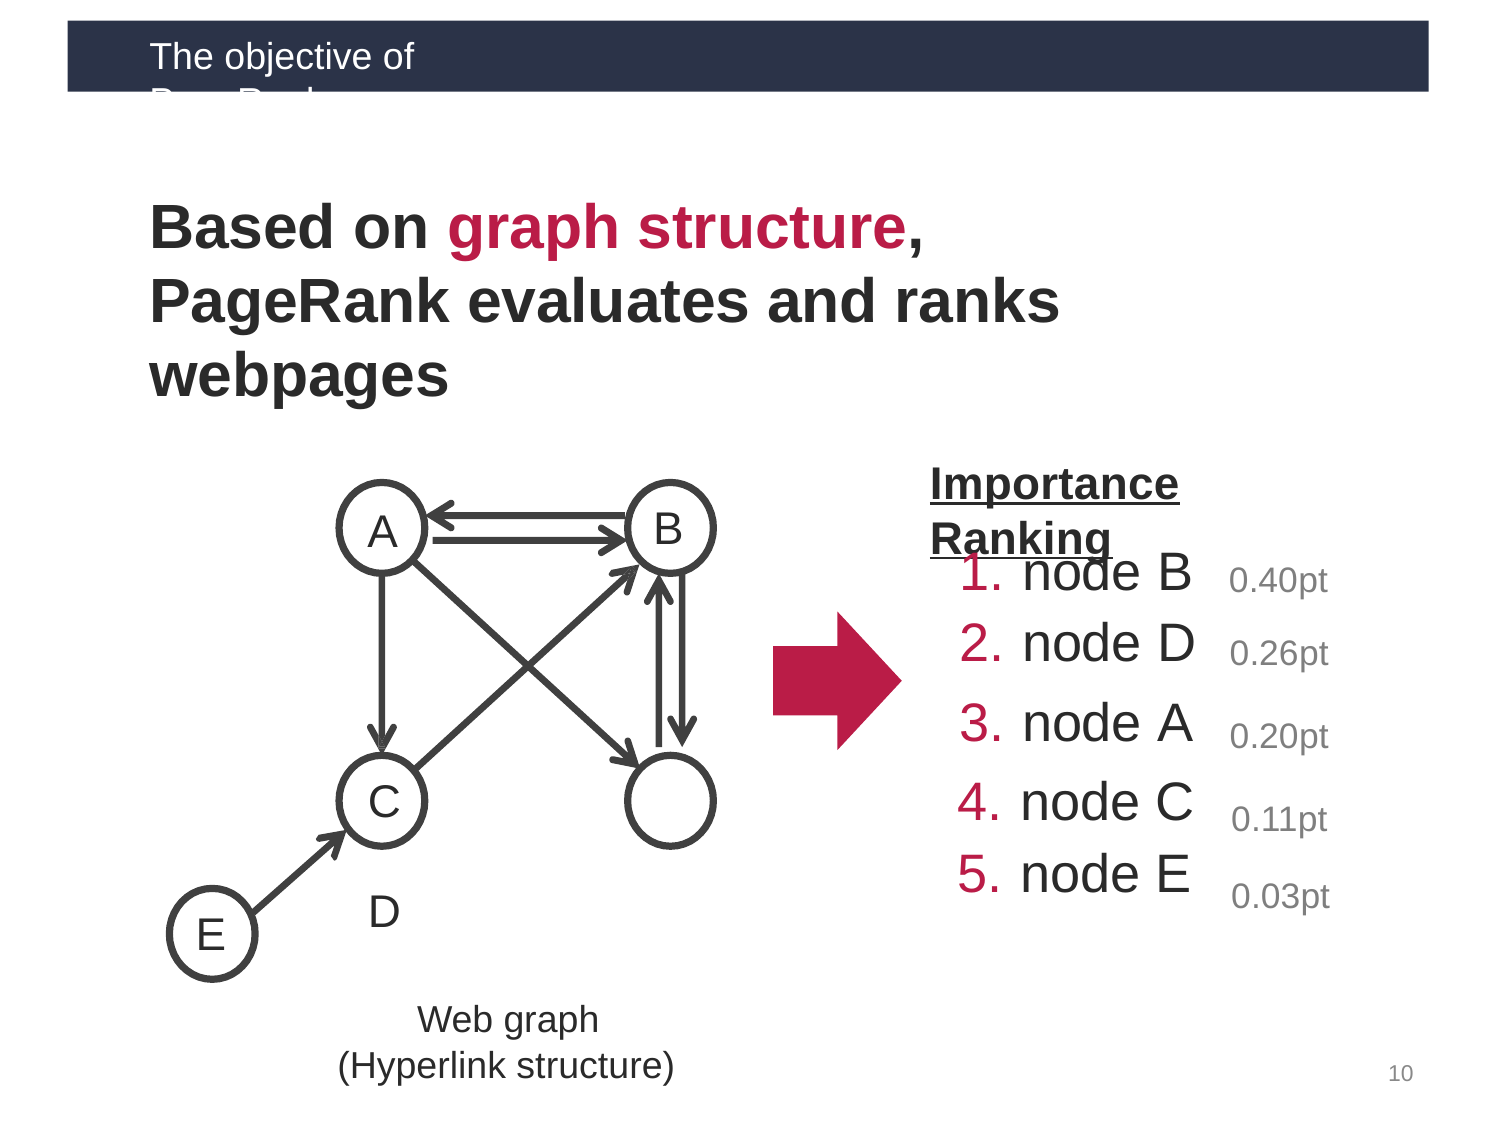

The objective of PageRank
# Based on graph structure,
PageRank evaluates and ranks webpages
Importance Ranking

B
A
node B
node D
node A
node C
node E
0.40pt

0.26pt
0.20pt
C	D

Web graph  (Hyperlink structure)
0.11pt
0.03pt
E
10